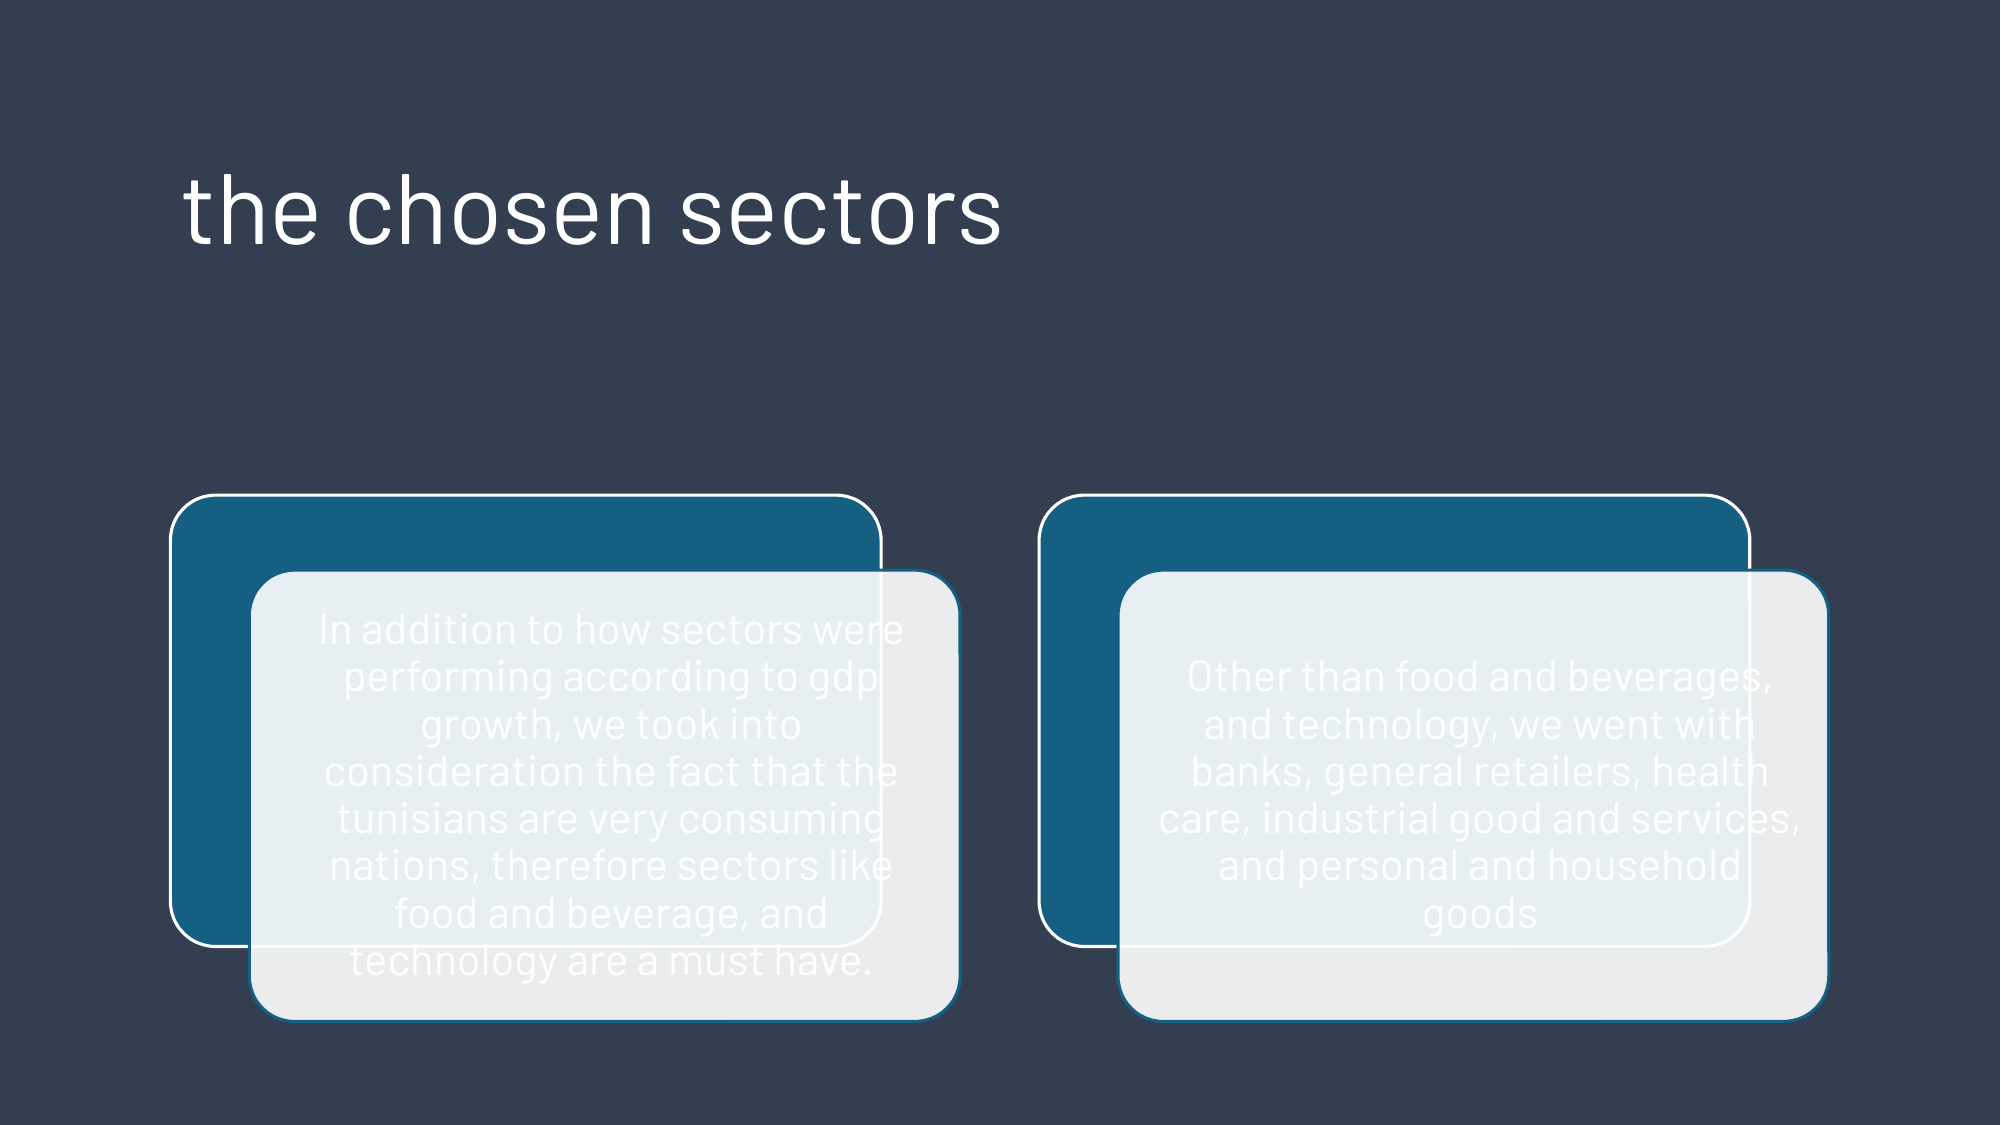

# the chosen sectors
In addition to how sectors were performing according to gdp growth, we took into consideration the fact that the tunisians are very consuming nations, therefore sectors like food and beverage, and technology are a must have.
Other than food and beverages, and technology, we went with banks, general retailers, health care, industrial good and services, and personal and household goods